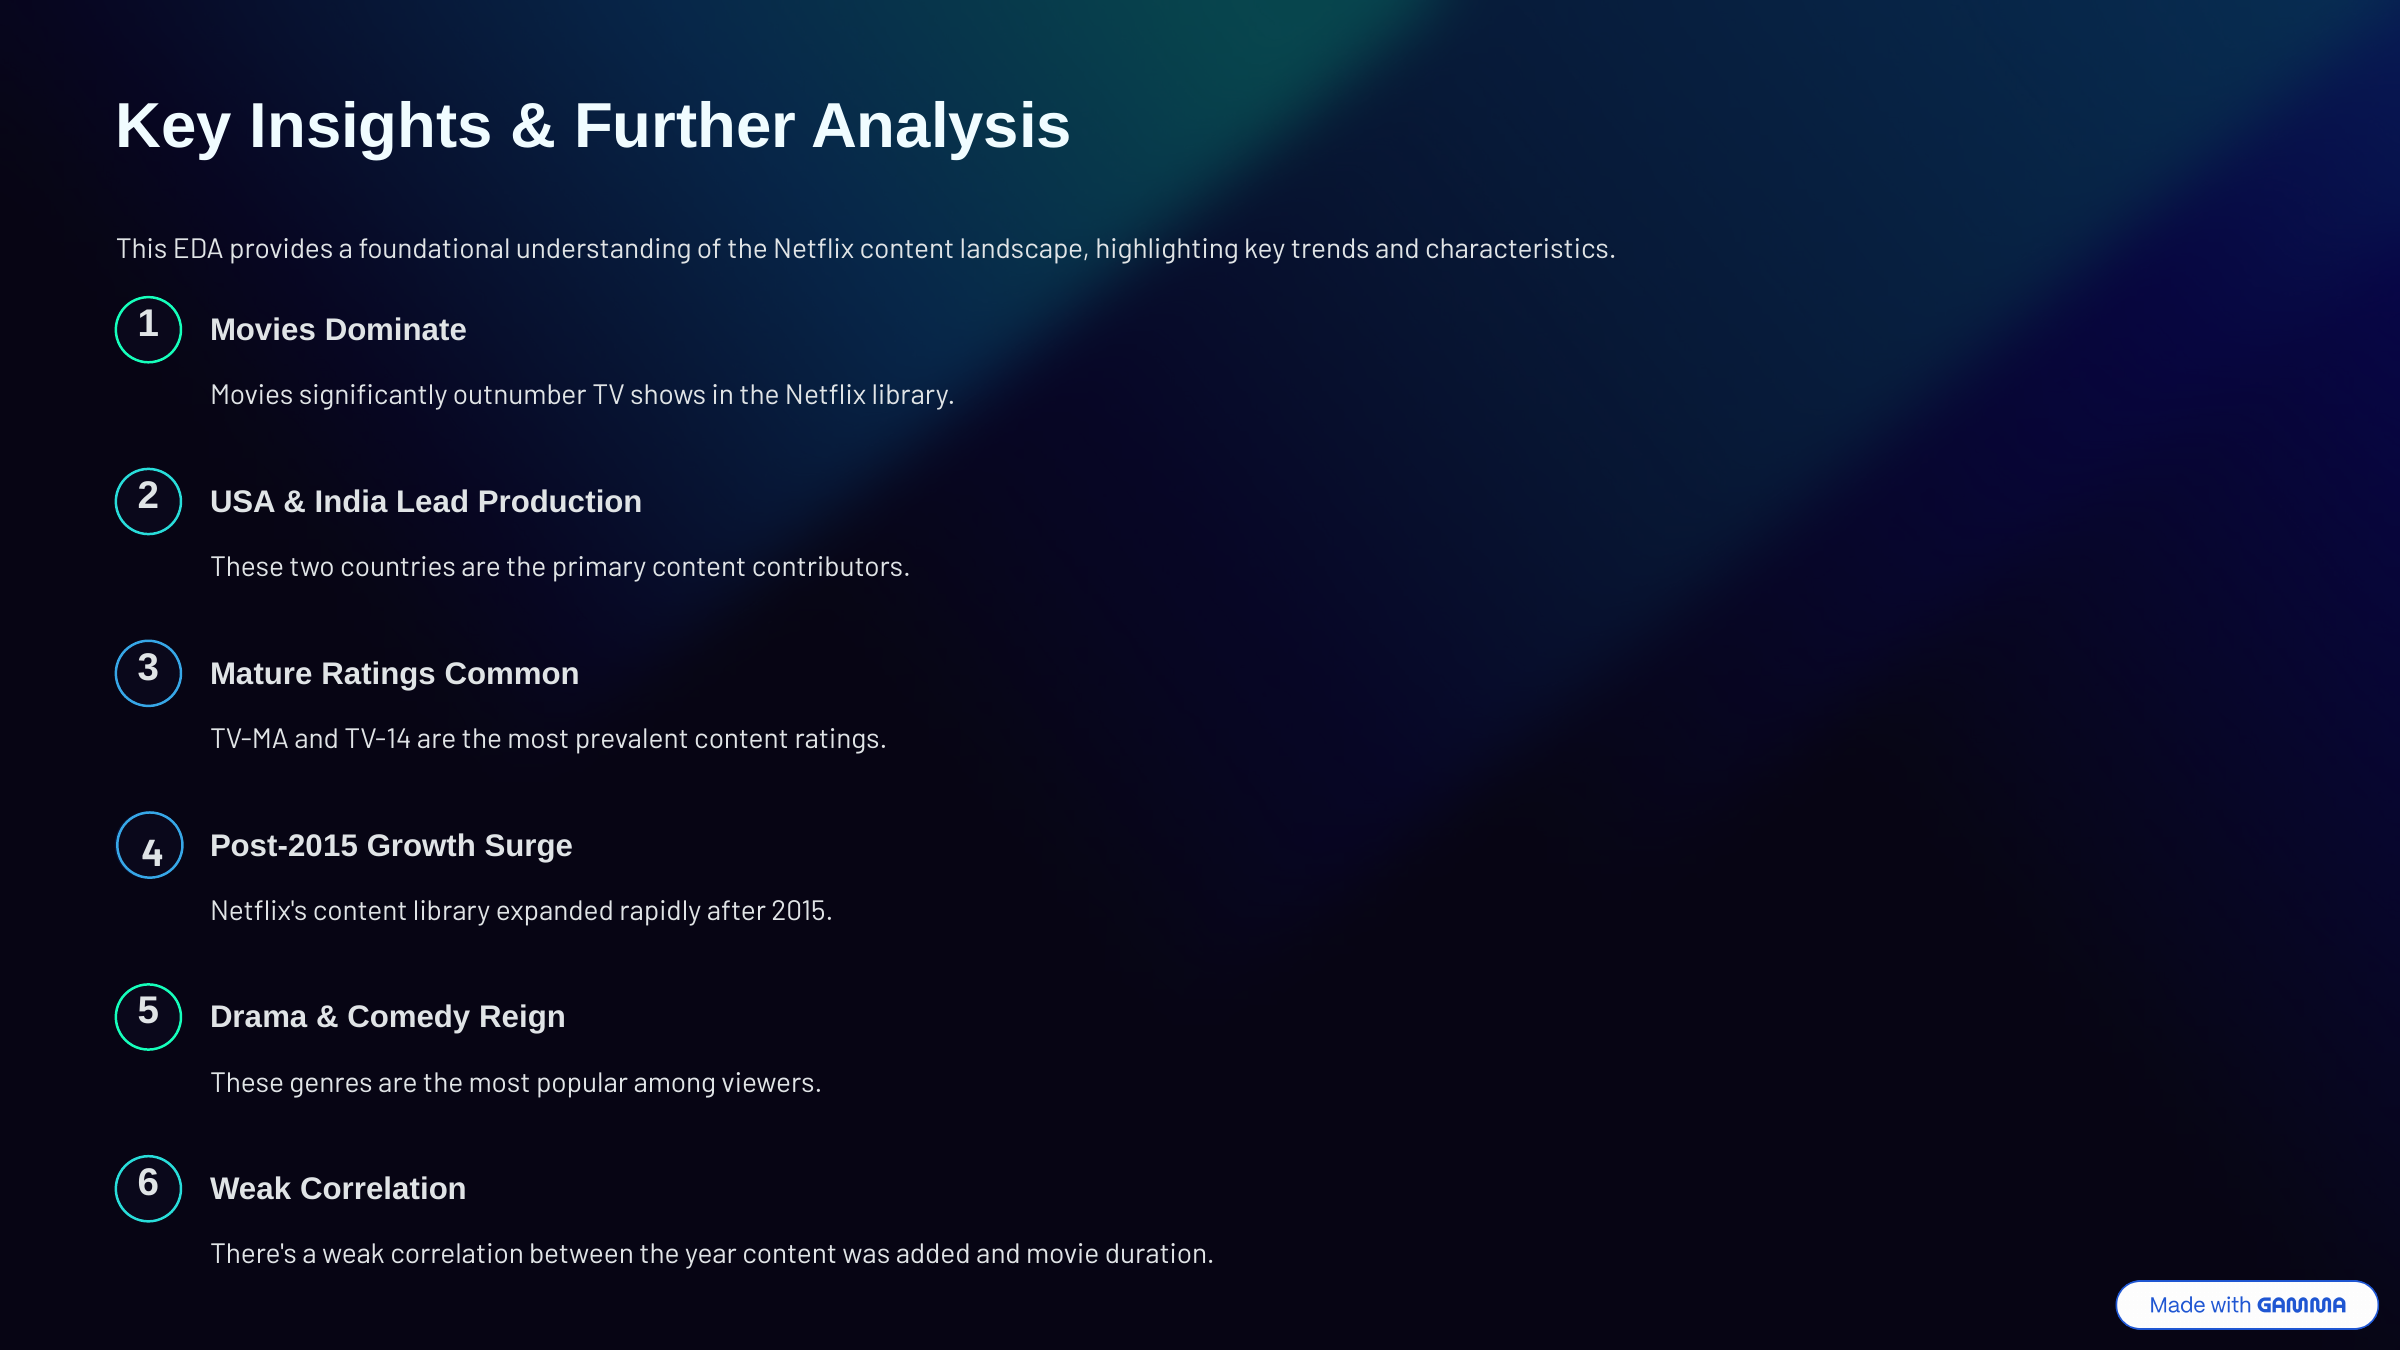

Key Insights & Further Analysis
This EDA provides a foundational understanding of the Netflix content landscape, highlighting key trends and characteristics.

1
Movies Dominate
Movies significantly outnumber TV shows in the Netflix library.

2
USA & India Lead Production
These two countries are the primary content contributors.

3
Mature Ratings Common
TV-MA and TV-14 are the most prevalent content ratings.
4

4
Post-2015 Growth Surge
Netflix's content library expanded rapidly after 2015.

5
Drama & Comedy Reign
These genres are the most popular among viewers.

6
Weak Correlation
There's a weak correlation between the year content was added and movie duration.